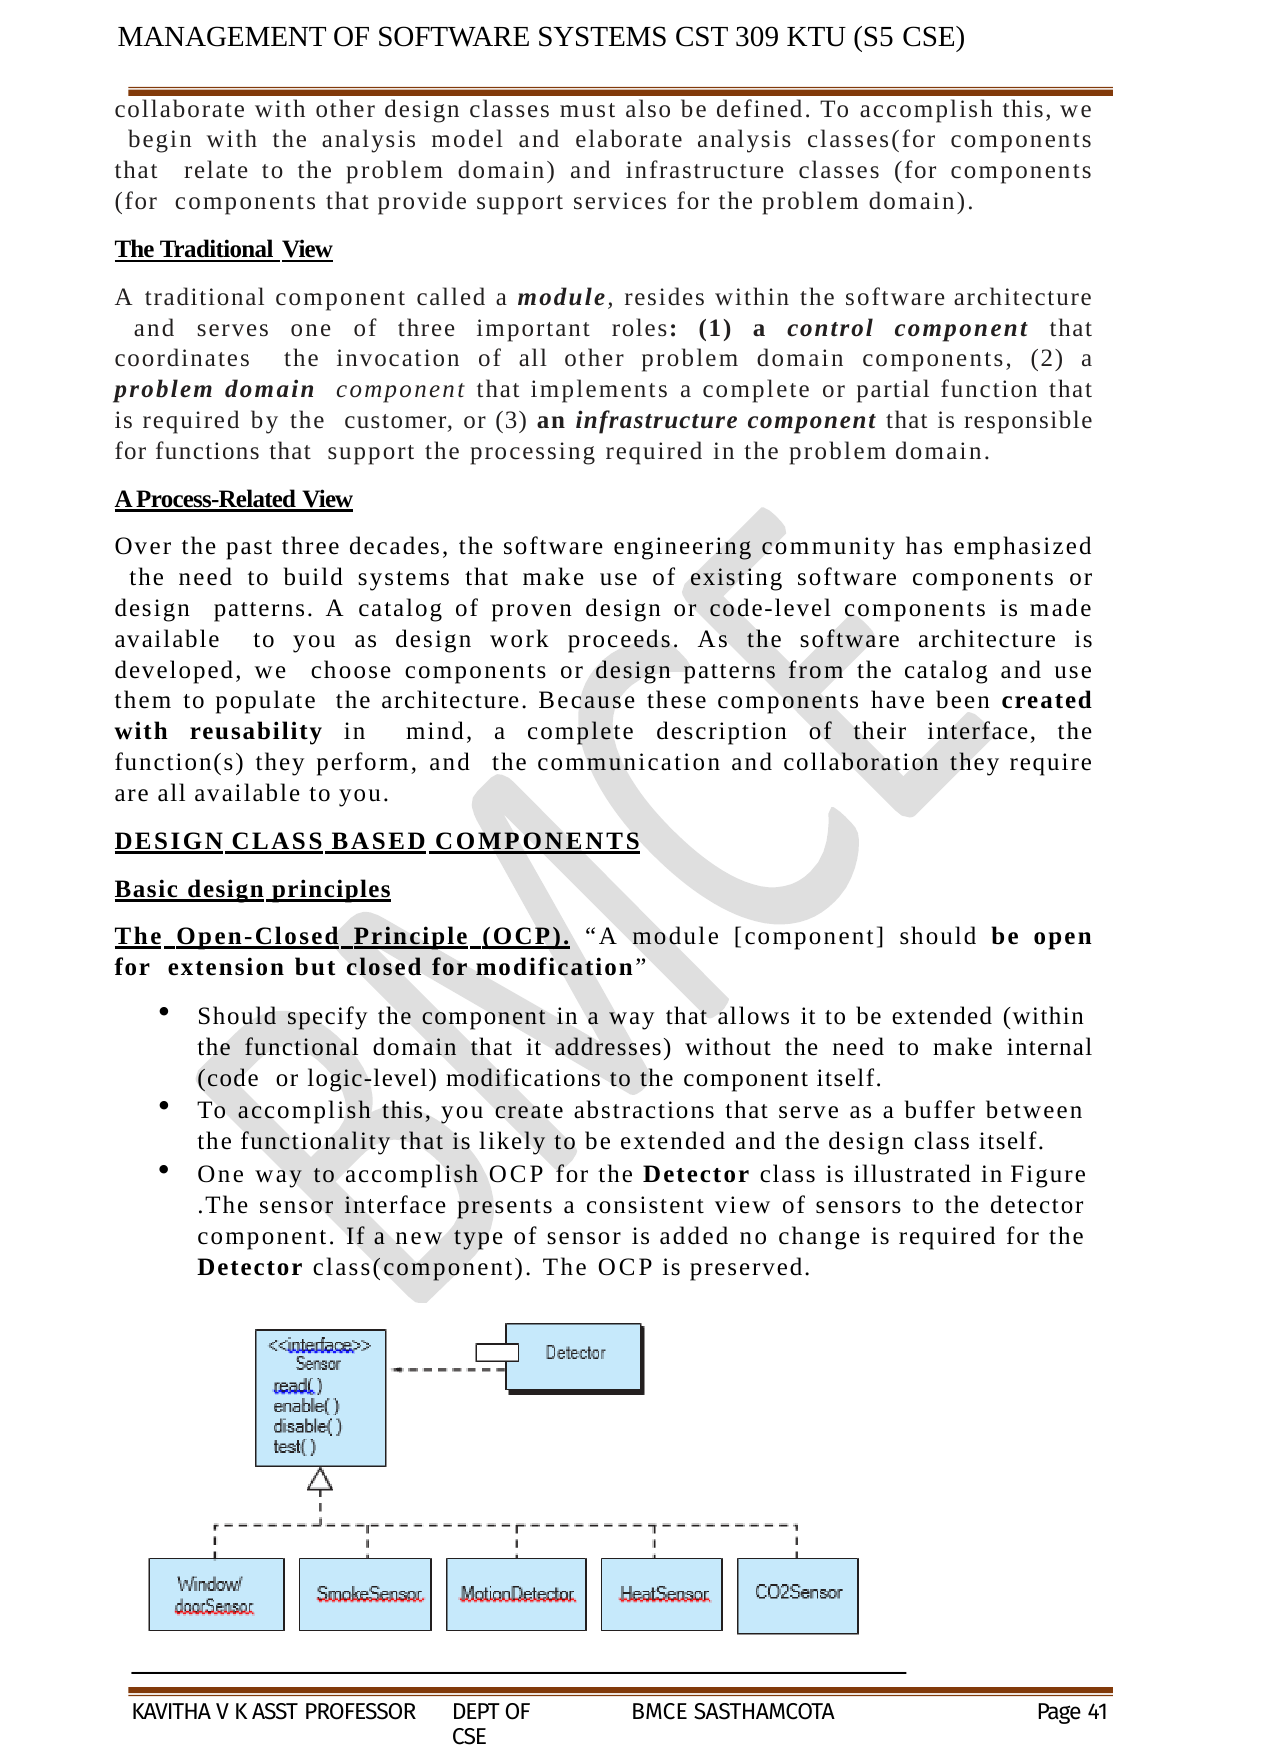

MANAGEMENT OF SOFTWARE SYSTEMS CST 309 KTU (S5 CSE)

collaborate with other design classes must also be defined. To accomplish this, we  begin with the analysis model and elaborate analysis classes(for components that  relate to the problem domain) and infrastructure classes (for components (for  components that provide support services for the problem domain).
The Traditional View
A traditional component called a module, resides within the software architecture  and serves one of three important roles: (1) a control component that coordinates  the invocation of all other problem domain components, (2) a problem domain  component that implements a complete or partial function that is required by the  customer, or (3) an infrastructure component that is responsible for functions that  support the processing required in the problem domain.
A Process-Related View
Over the past three decades, the software engineering community has emphasized  the need to build systems that make use of existing software components or design  patterns. A catalog of proven design or code-level components is made available  to you as design work proceeds. As the software architecture is developed, we  choose components or design patterns from the catalog and use them to populate  the architecture. Because these components have been created with reusability in  mind, a complete description of their interface, the function(s) they perform, and  the communication and collaboration they require are all available to you.
DESIGN CLASS BASED COMPONENTS
Basic design principles
The Open-Closed Principle (OCP). “A module [component] should be open for  extension but closed for modification”
Should specify the component in a way that allows it to be extended (within  the functional domain that it addresses) without the need to make internal (code  or logic-level) modifications to the component itself.
To accomplish this, you create abstractions that serve as a buffer between  the functionality that is likely to be extended and the design class itself.
One way to accomplish OCP for the Detector class is illustrated in Figure
.The sensor interface presents a consistent view of sensors to the detector  component. If a new type of sensor is added no change is required for the  Detector class(component). The OCP is preserved.

KAVITHA V K ASST PROFESSOR
DEPT OF CSE
BMCE SASTHAMCOTA
Page 41